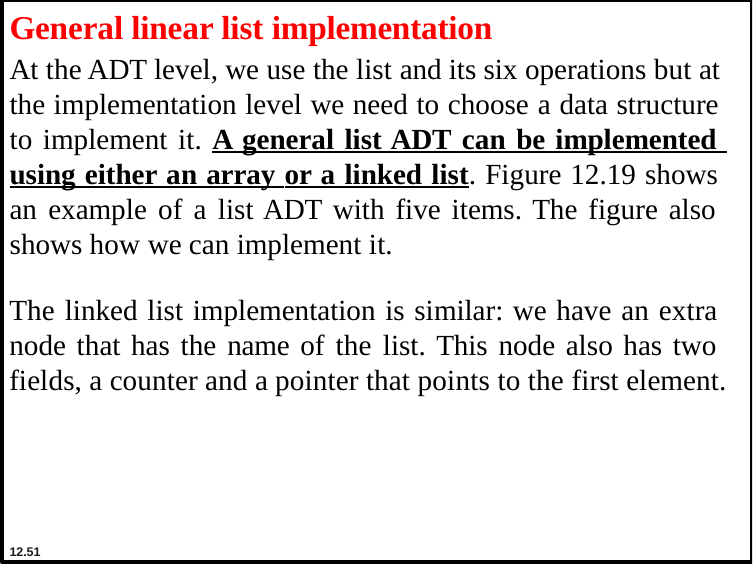

General linear list implementation
At the ADT level, we use the list and its six operations but at  the implementation level we need to choose a data structure  to implement it. A general list ADT can be implemented  using either an array or a linked list. Figure 12.19 shows  an example of a list ADT with five items. The figure also  shows how we can implement it.

The linked list implementation is similar: we have an extra  node that has the name of the list. This node also has two  fields, a counter and a pointer that points to the first element.
12.51